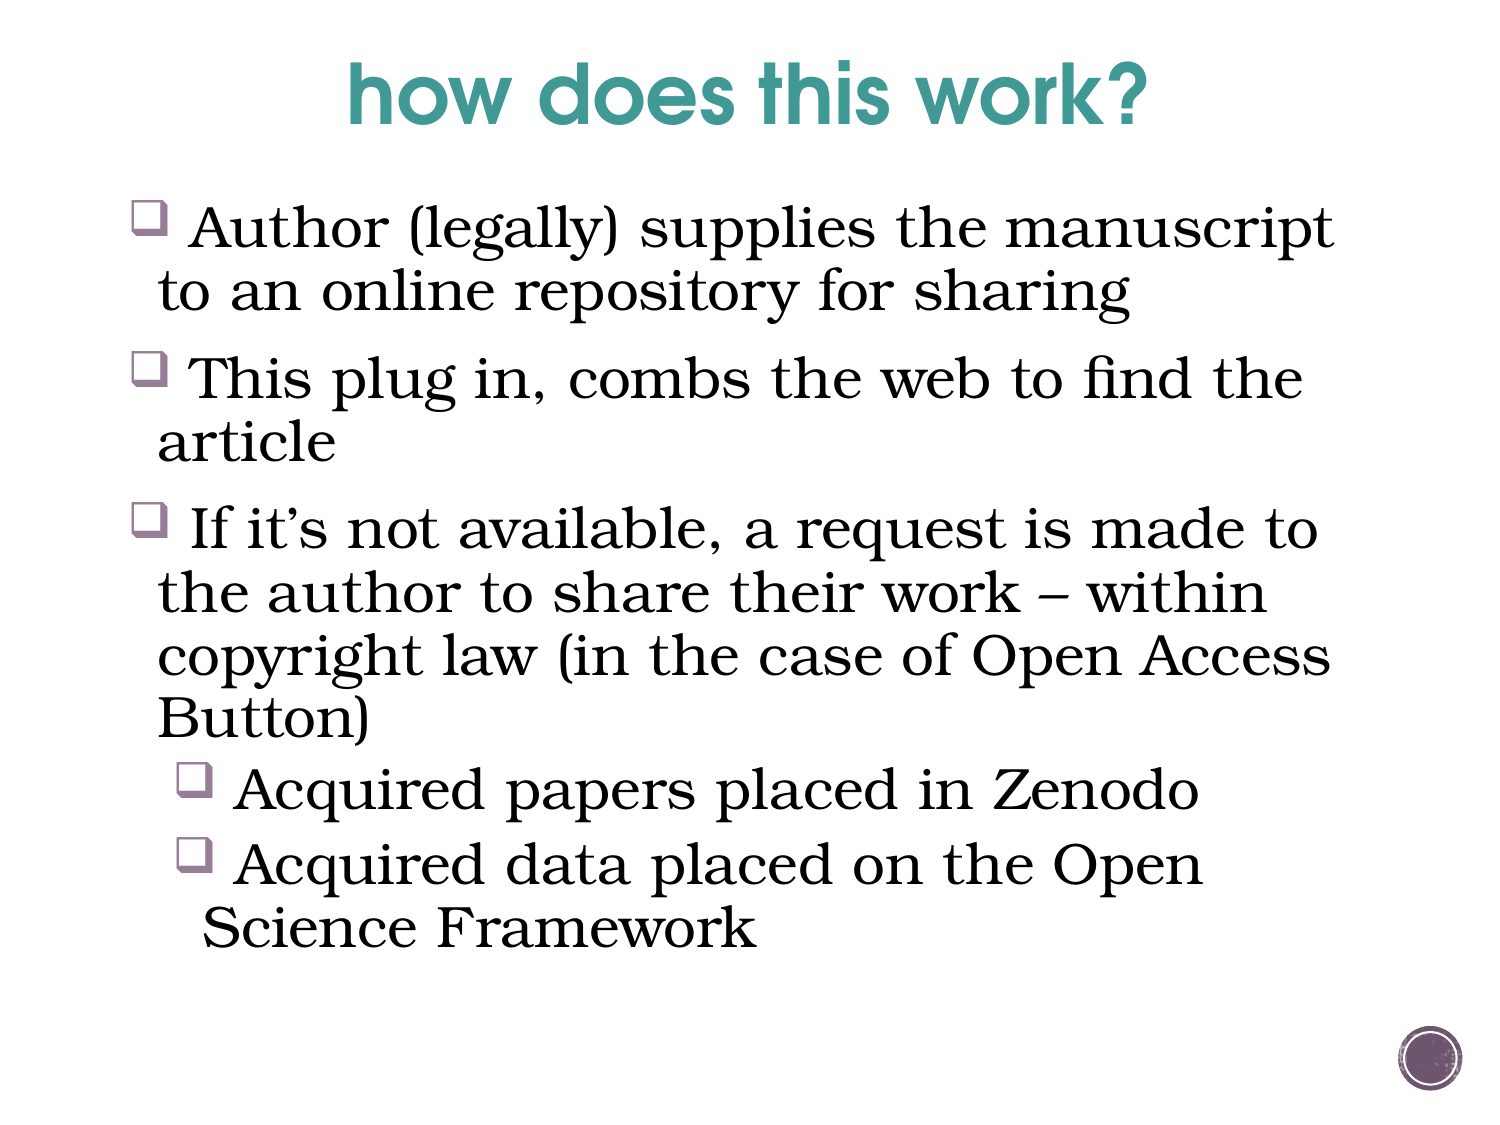

how does this work?
 Author (legally) supplies the manuscript to an online repository for sharing
 This plug in, combs the web to find the article
 If it’s not available, a request is made to the author to share their work – within copyright law (in the case of Open Access Button)
 Acquired papers placed in Zenodo
 Acquired data placed on the Open Science Framework